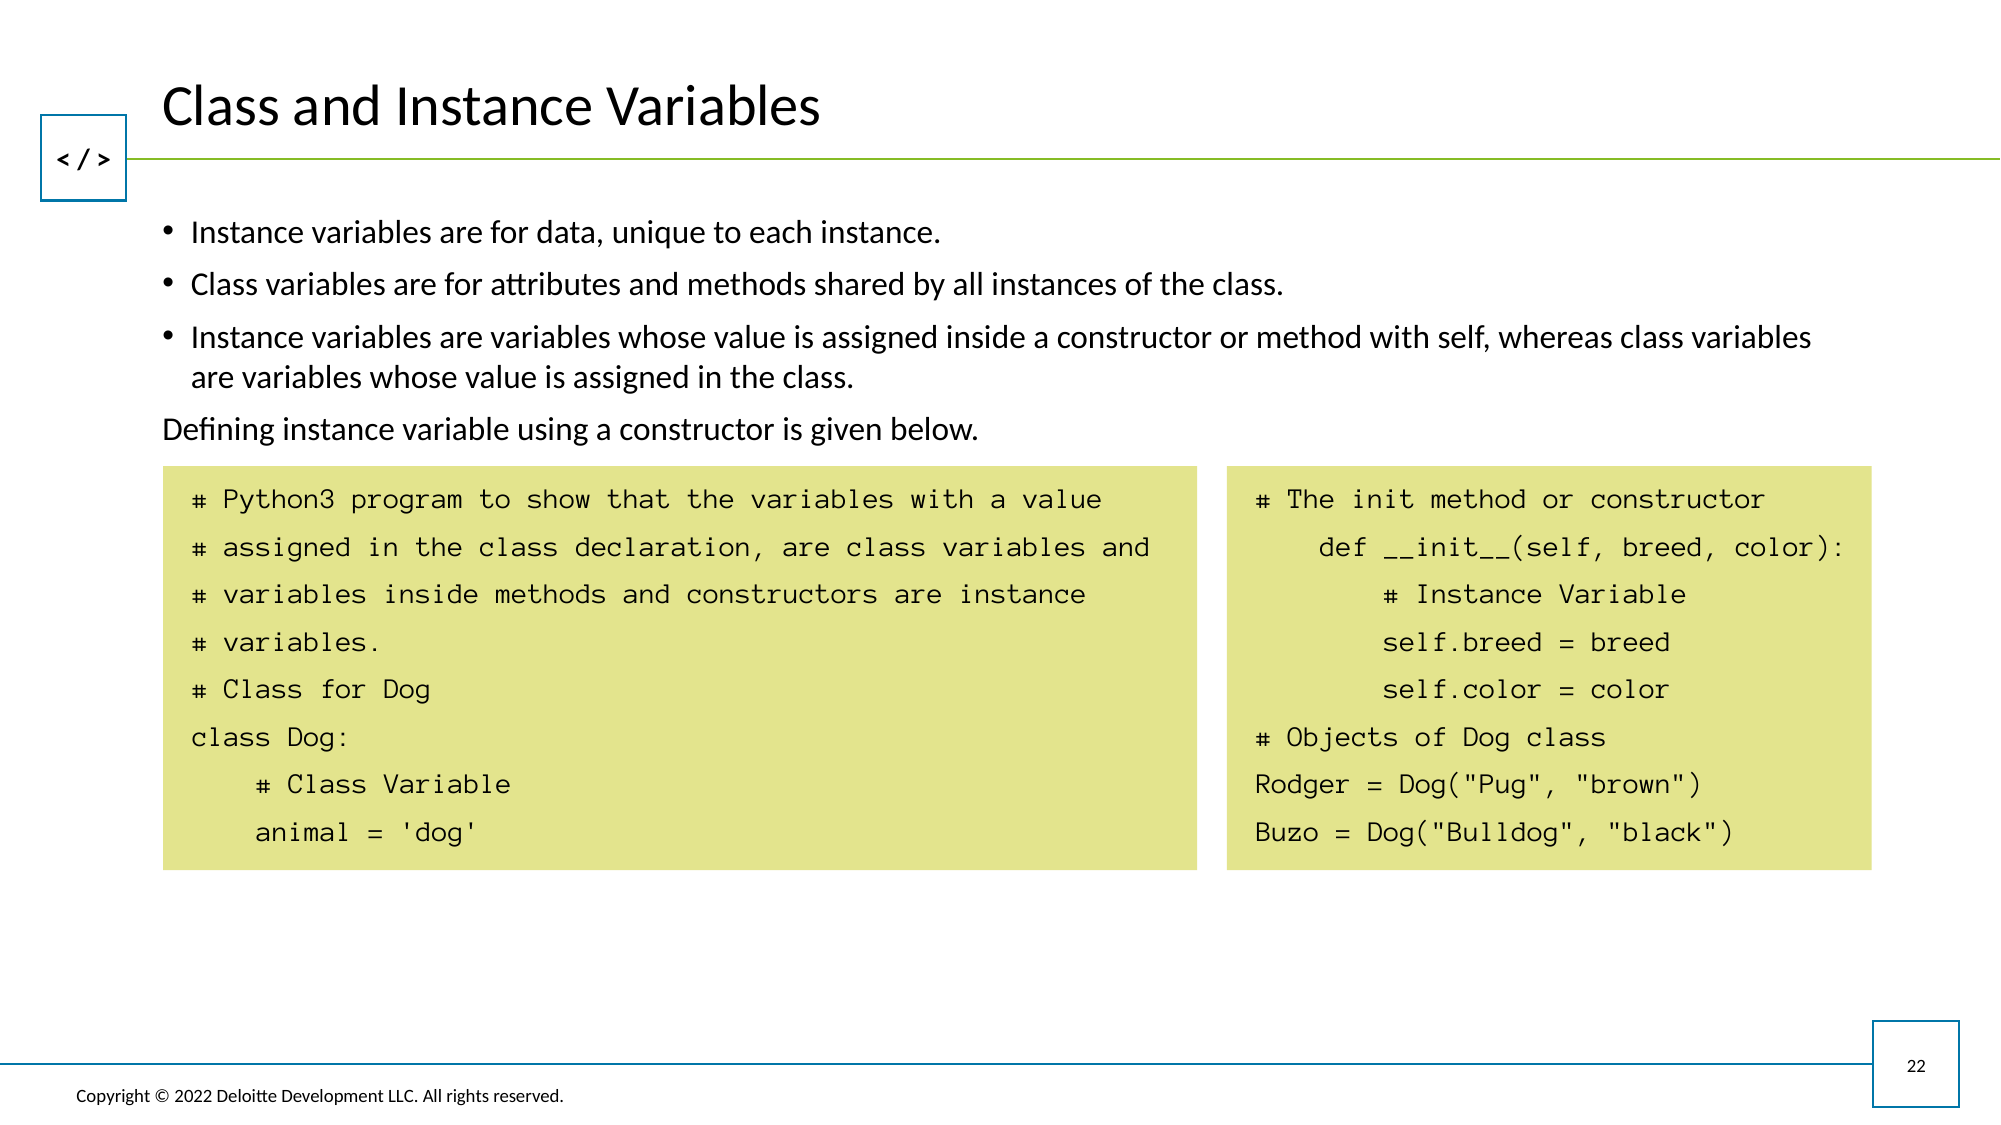

# Class and Instance Variables
Instance variables are for data, unique to each instance.
Class variables are for attributes and methods shared by all instances of the class.
Instance variables are variables whose value is assigned inside a constructor or method with self, whereas class variables are variables whose value is assigned in the class.
Defining instance variable using a constructor is given below.

# Python3 program to show that the variables with a value
# assigned in the class declaration, are class variables and
# variables inside methods and constructors are instance
# variables.
# Class for Dog
class Dog:
    # Class Variable
    animal = 'dog'
# The init method or constructor
    def __init__(self, breed, color):
        # Instance Variable
        self.breed = breed
        self.color = color
# Objects of Dog class
Rodger = Dog("Pug", "brown")
Buzo = Dog("Bulldog", "black")
22